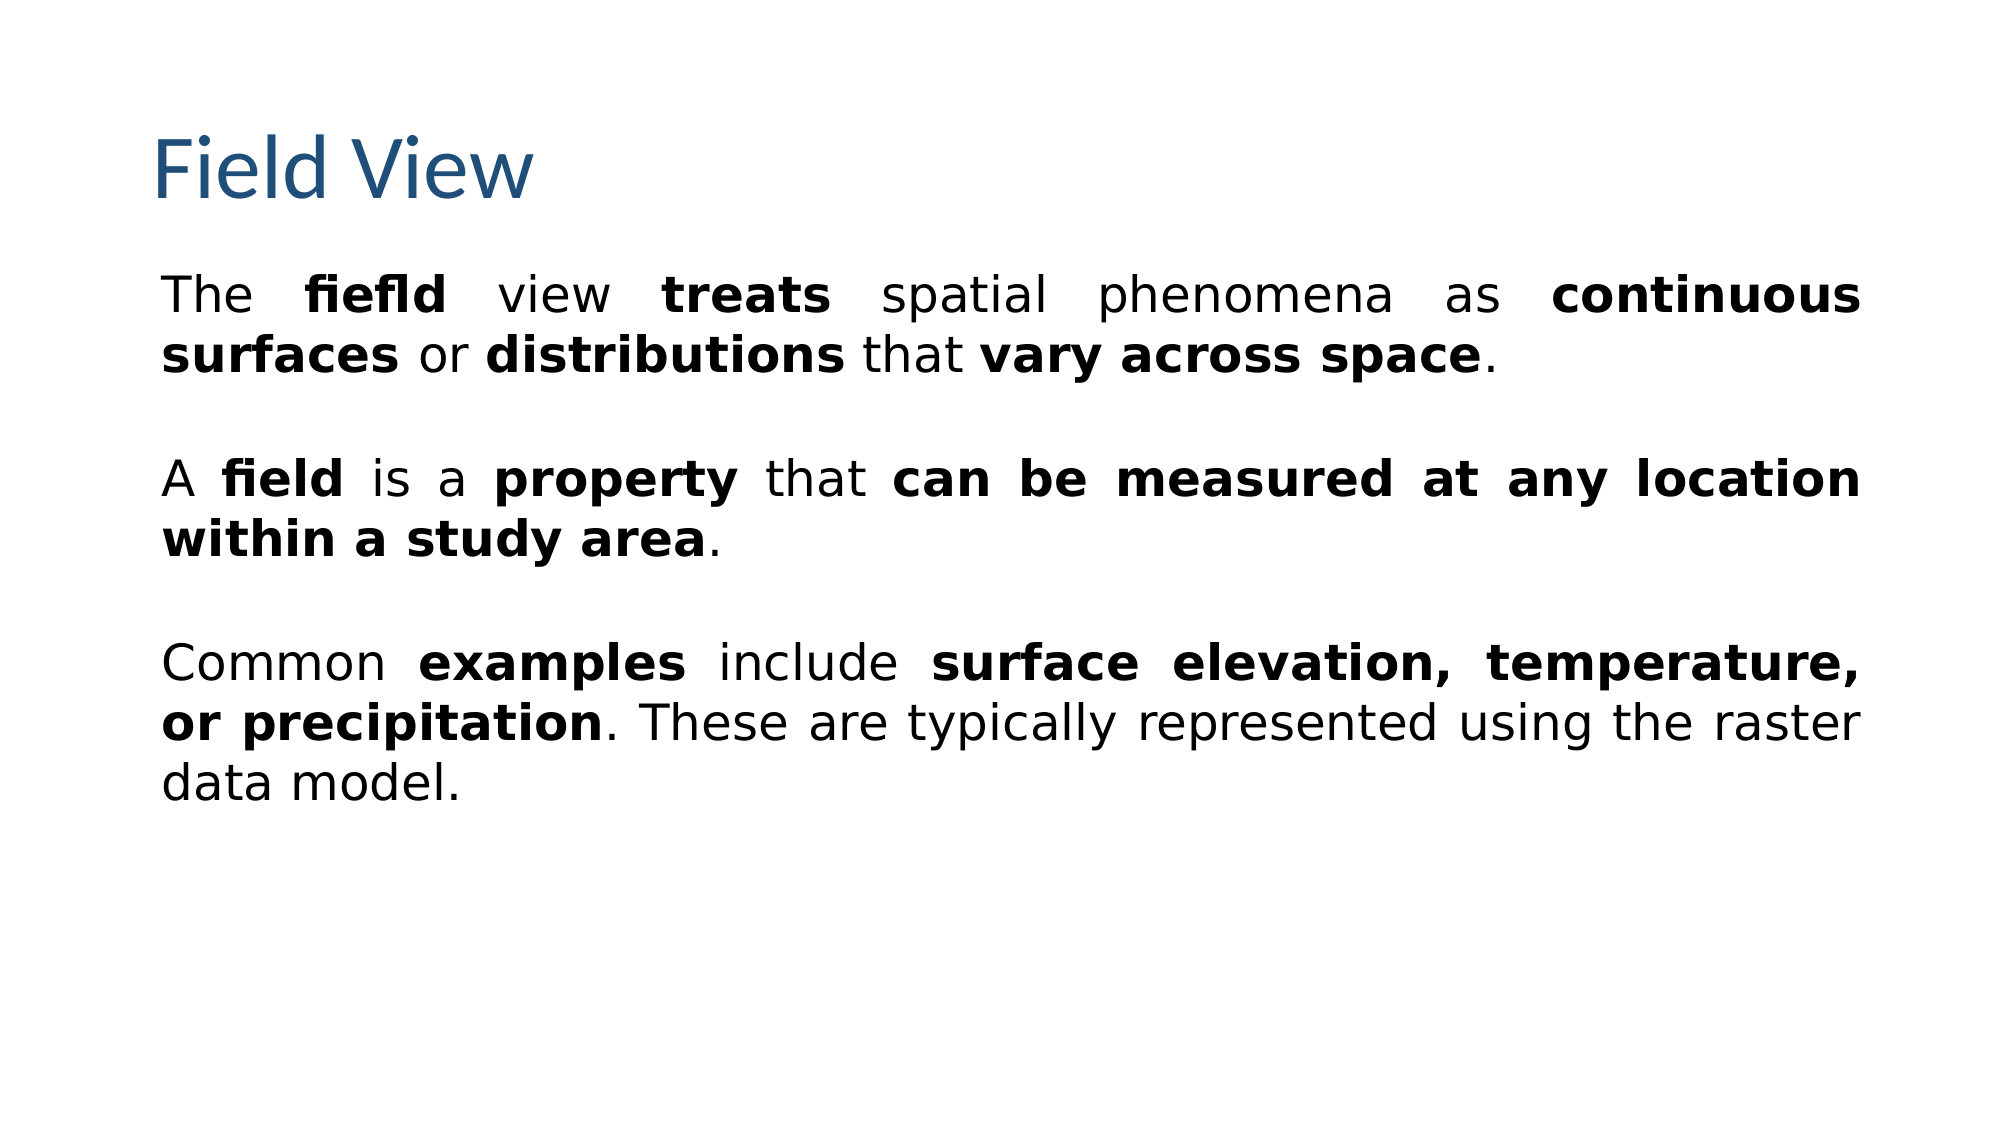

# Field View
The fiefld view treats spatial phenomena as continuous surfaces or distributions that vary across space.

A field is a property that can be measured at any location within a study area.

Common examples include surface elevation, temperature, or precipitation. These are typically represented using the raster data model.